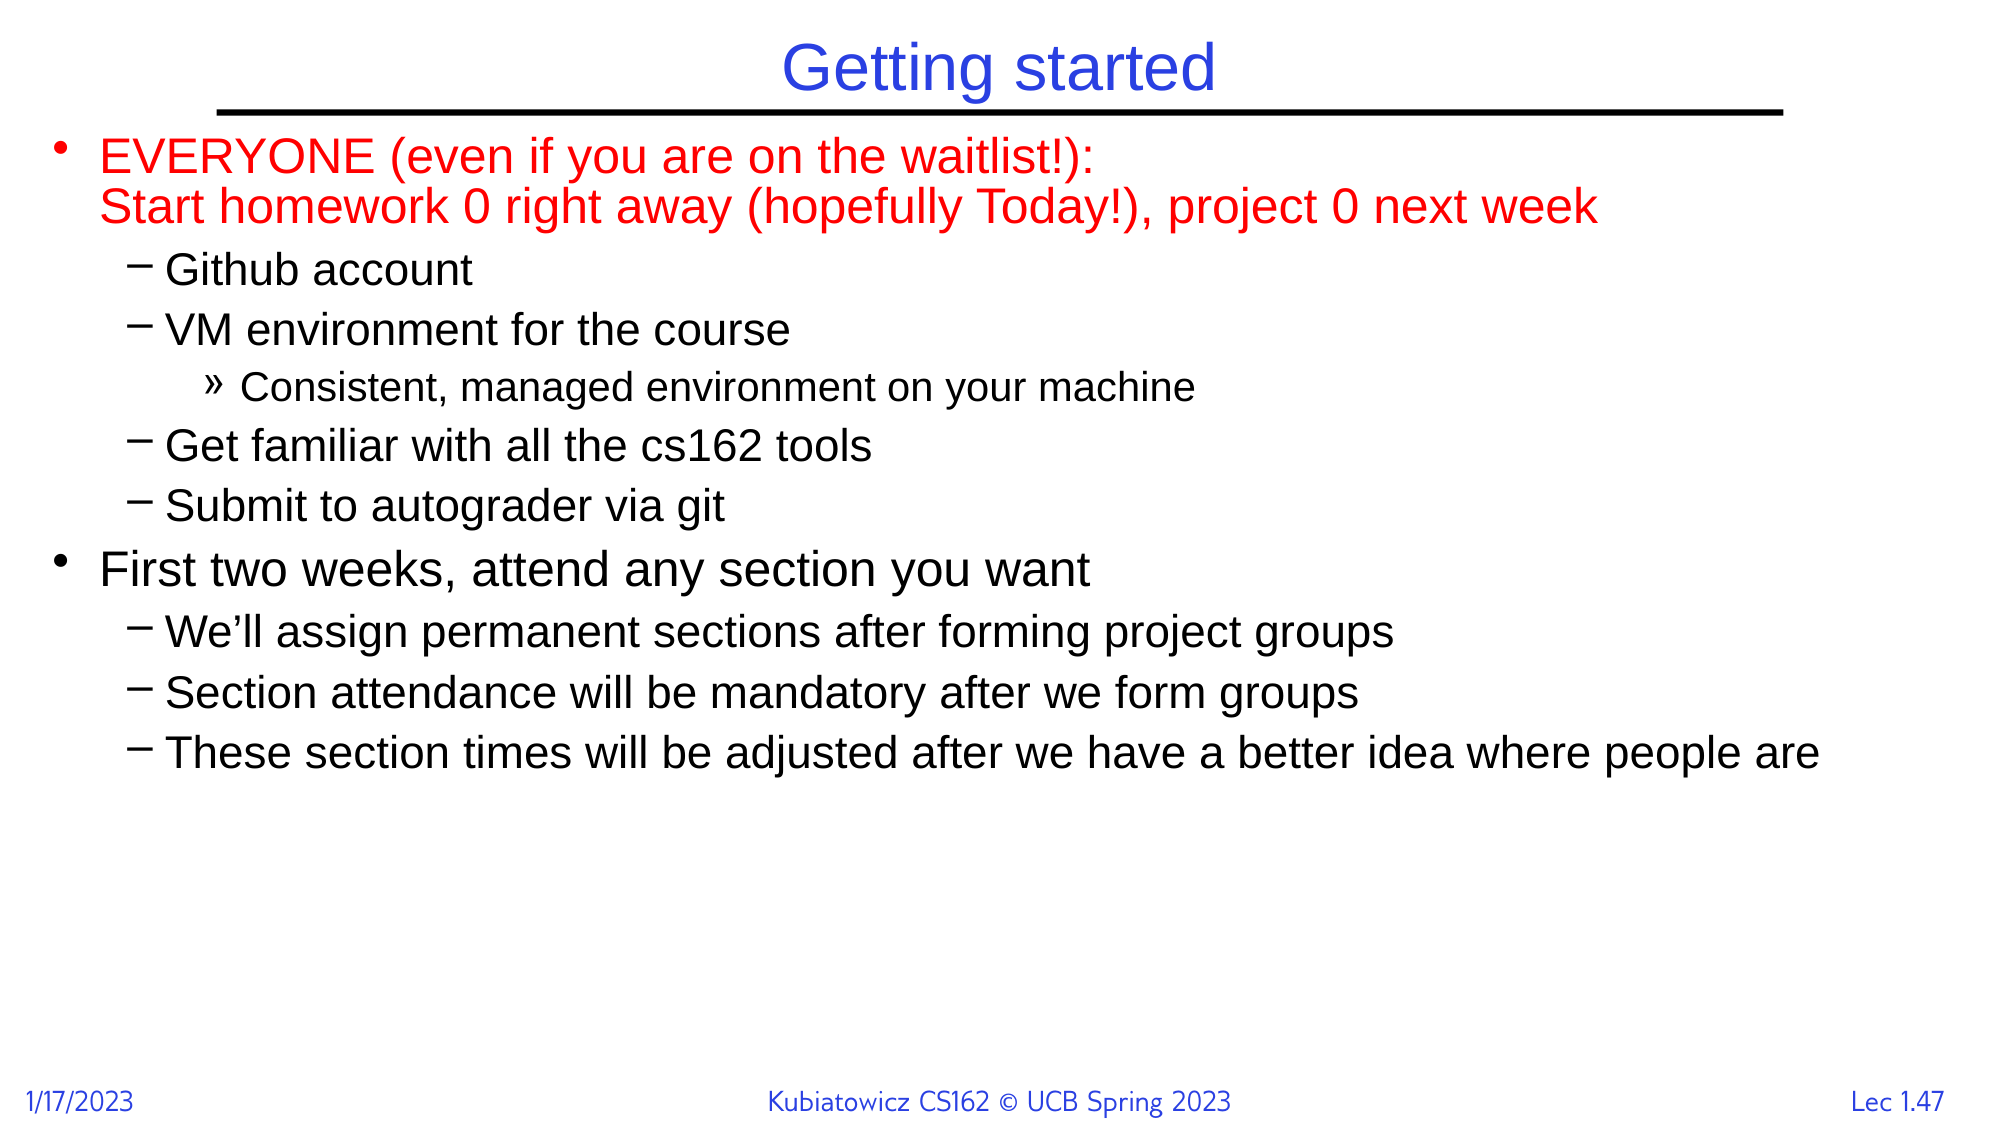

# Getting started
EVERYONE (even if you are on the waitlist!):
Start homework 0 right away (hopefully Today!), project 0 next week
Github account
VM environment for the course
Consistent, managed environment on your machine
Get familiar with all the cs162 tools
Submit to autograder via git
First two weeks, attend any section you want
We’ll assign permanent sections after forming project groups
Section attendance will be mandatory after we form groups
These section times will be adjusted after we have a better idea where people are